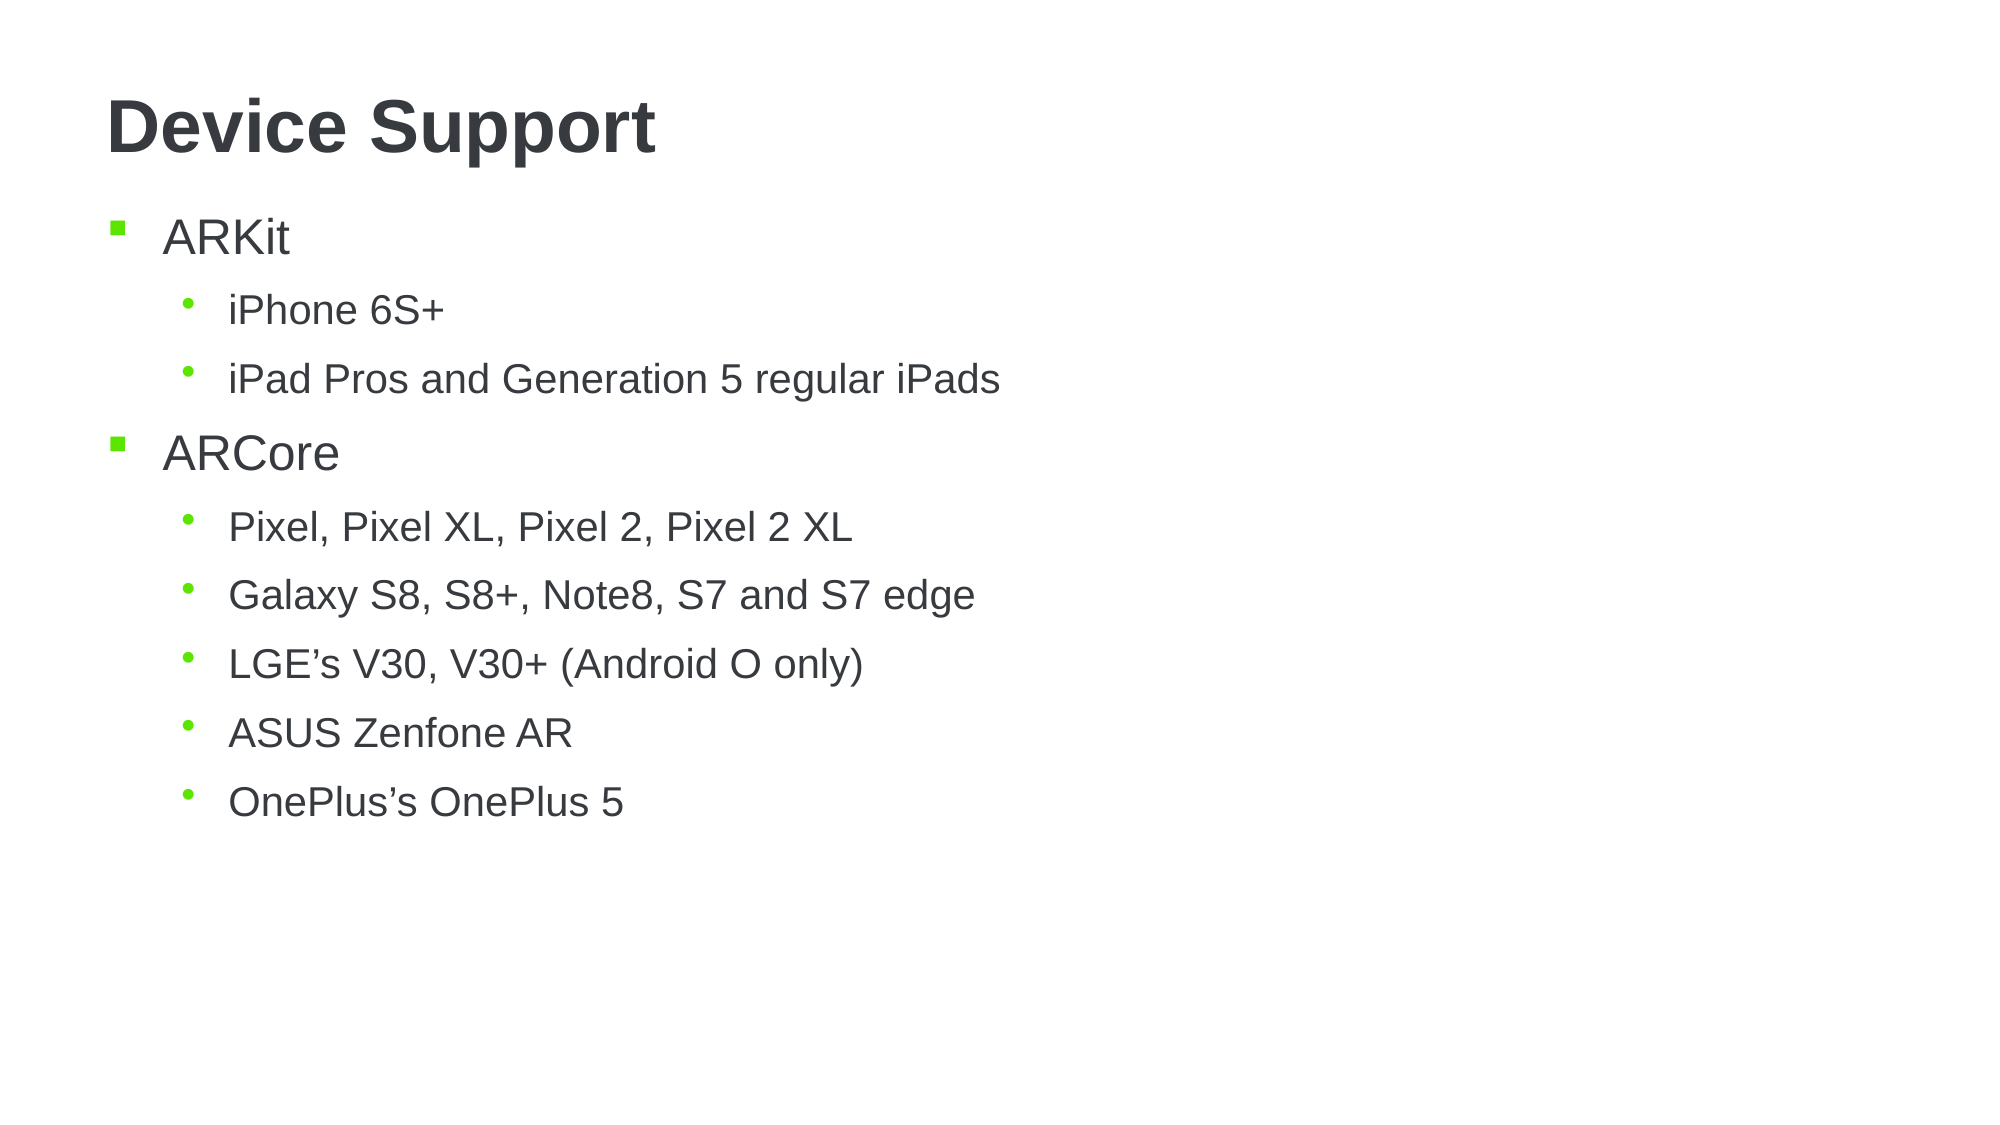

# Device Support
ARKit
iPhone 6S+
iPad Pros and Generation 5 regular iPads
ARCore
Pixel, Pixel XL, Pixel 2, Pixel 2 XL
Galaxy S8, S8+, Note8, S7 and S7 edge
LGE’s V30, V30+ (Android O only)
ASUS Zenfone AR
OnePlus’s OnePlus 5